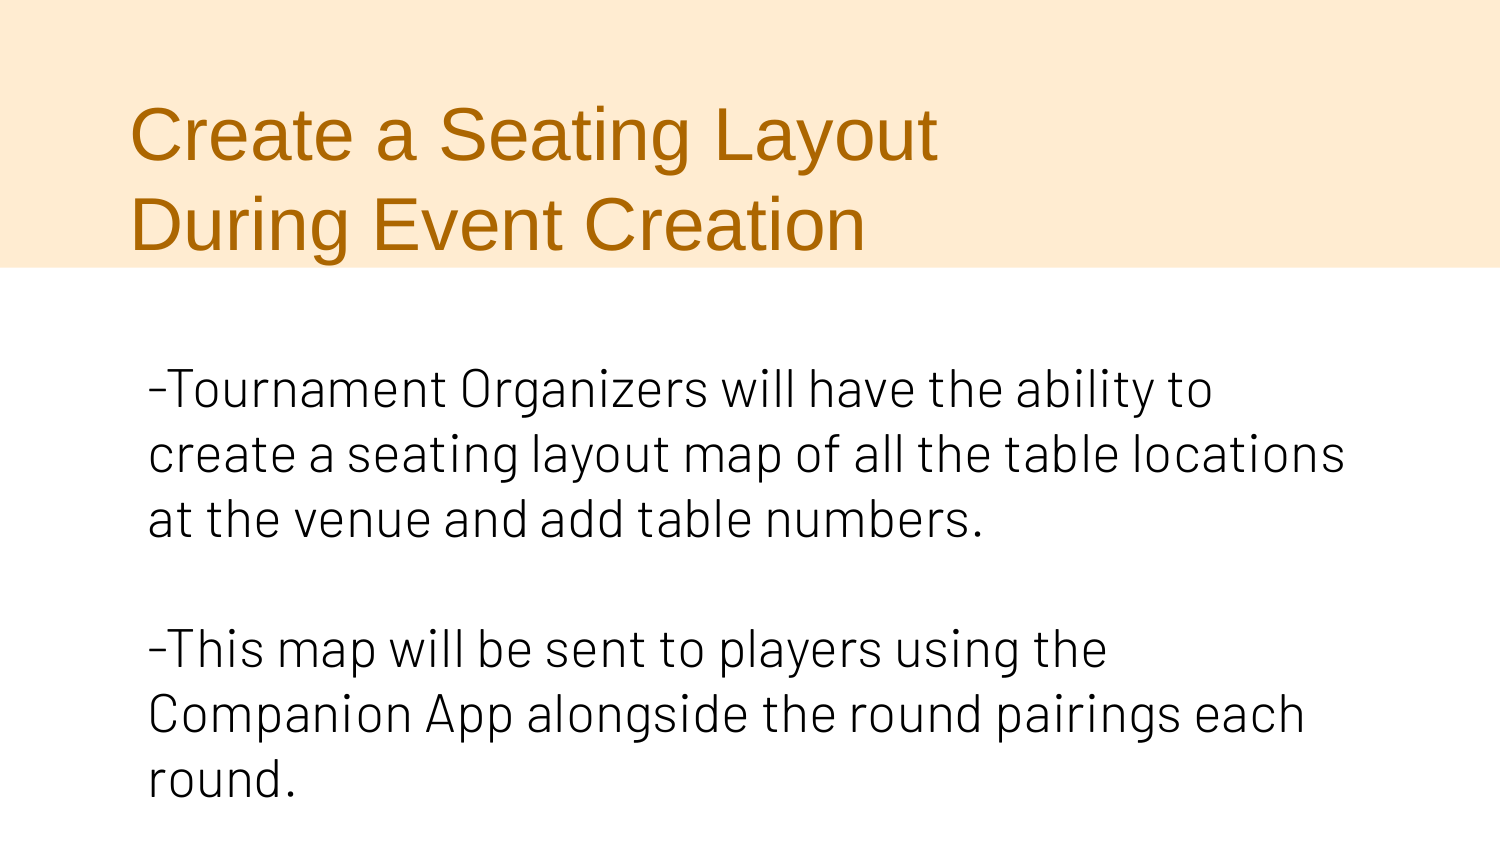

Create a Seating Layout
During Event Creation
-Tournament Organizers will have the ability to create a seating layout map of all the table locations at the venue and add table numbers.

-This map will be sent to players using the Companion App alongside the round pairings each round.